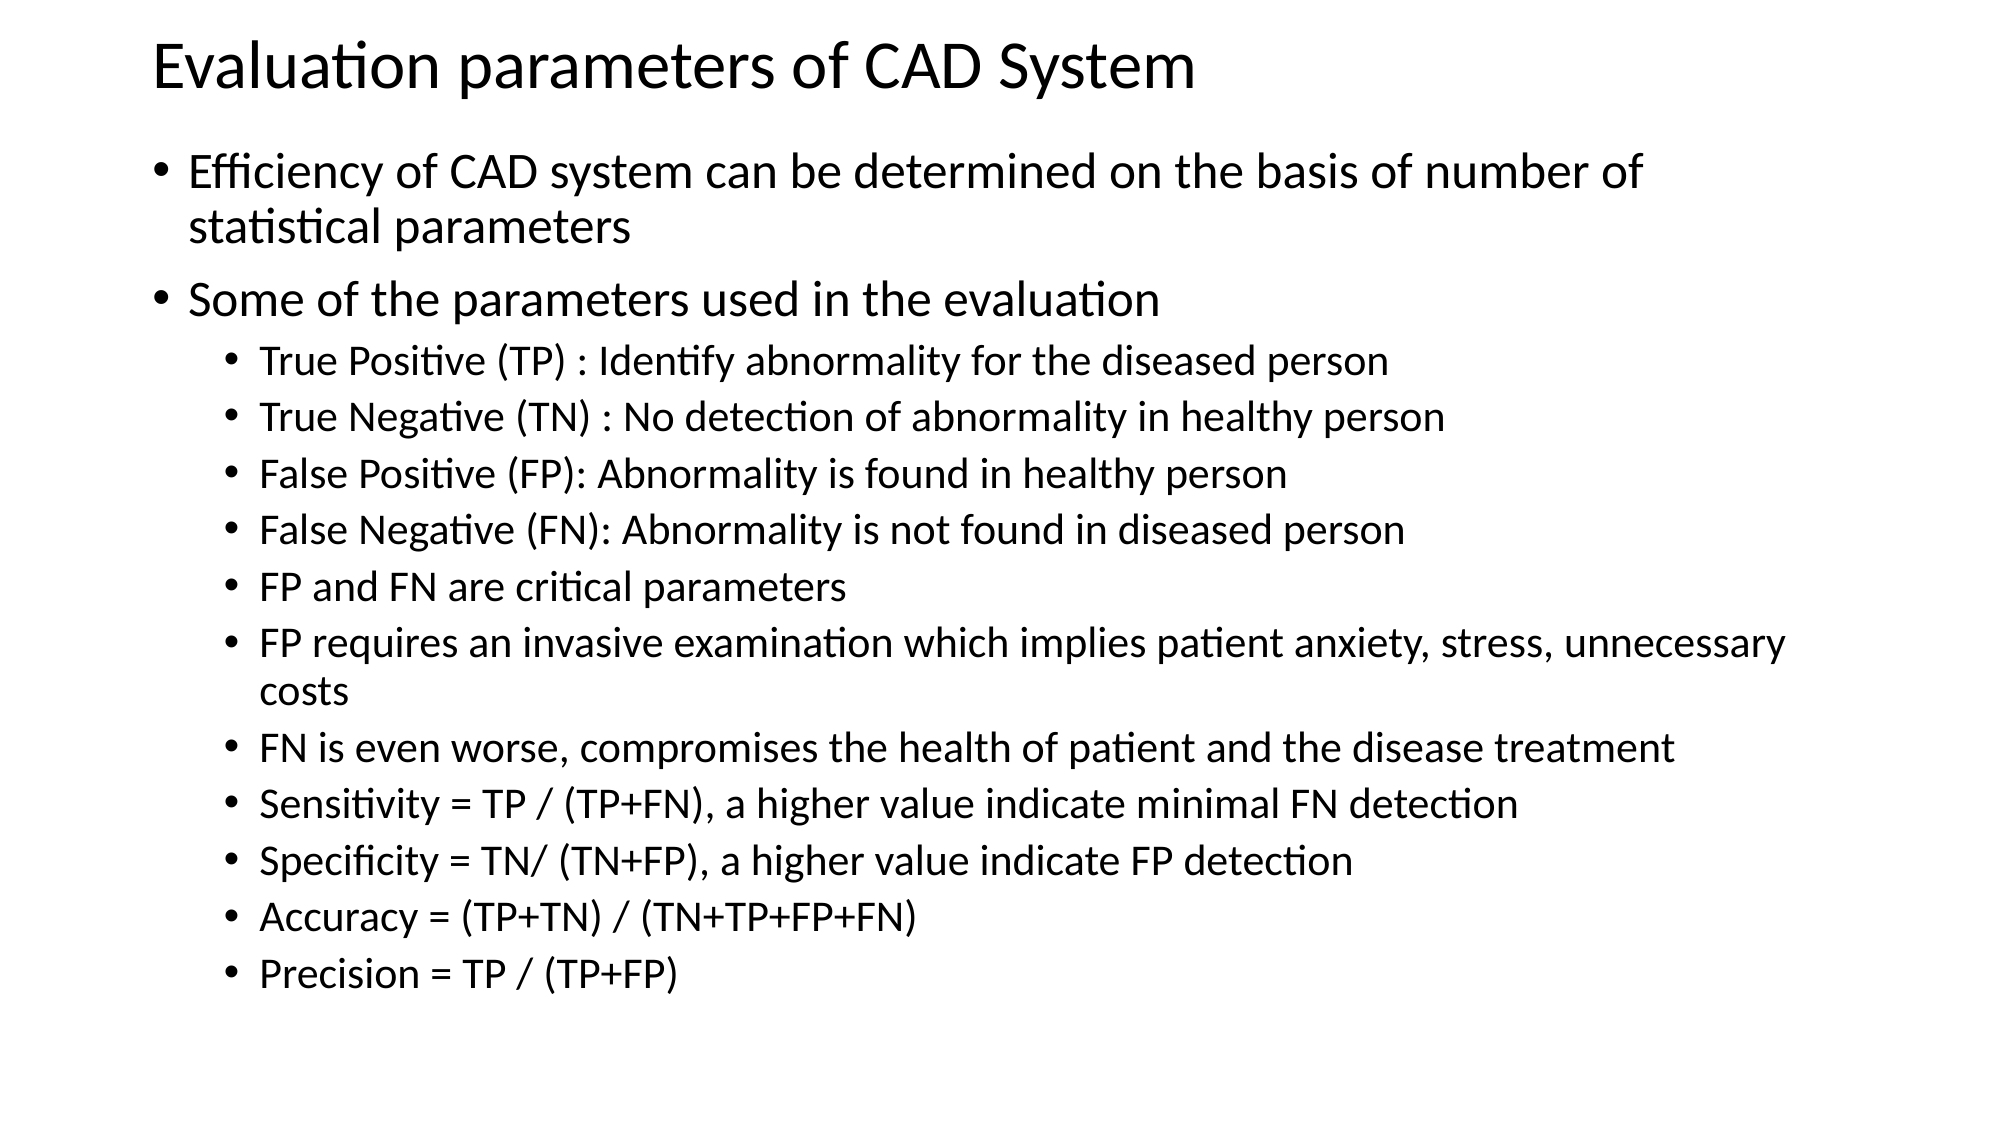

# Evaluation parameters of CAD System
Efficiency of CAD system can be determined on the basis of number of statistical parameters
Some of the parameters used in the evaluation
True Positive (TP) : Identify abnormality for the diseased person
True Negative (TN) : No detection of abnormality in healthy person
False Positive (FP): Abnormality is found in healthy person
False Negative (FN): Abnormality is not found in diseased person
FP and FN are critical parameters
FP requires an invasive examination which implies patient anxiety, stress, unnecessary costs
FN is even worse, compromises the health of patient and the disease treatment
Sensitivity = TP / (TP+FN), a higher value indicate minimal FN detection
Specificity = TN/ (TN+FP), a higher value indicate FP detection
Accuracy = (TP+TN) / (TN+TP+FP+FN)
Precision = TP / (TP+FP)